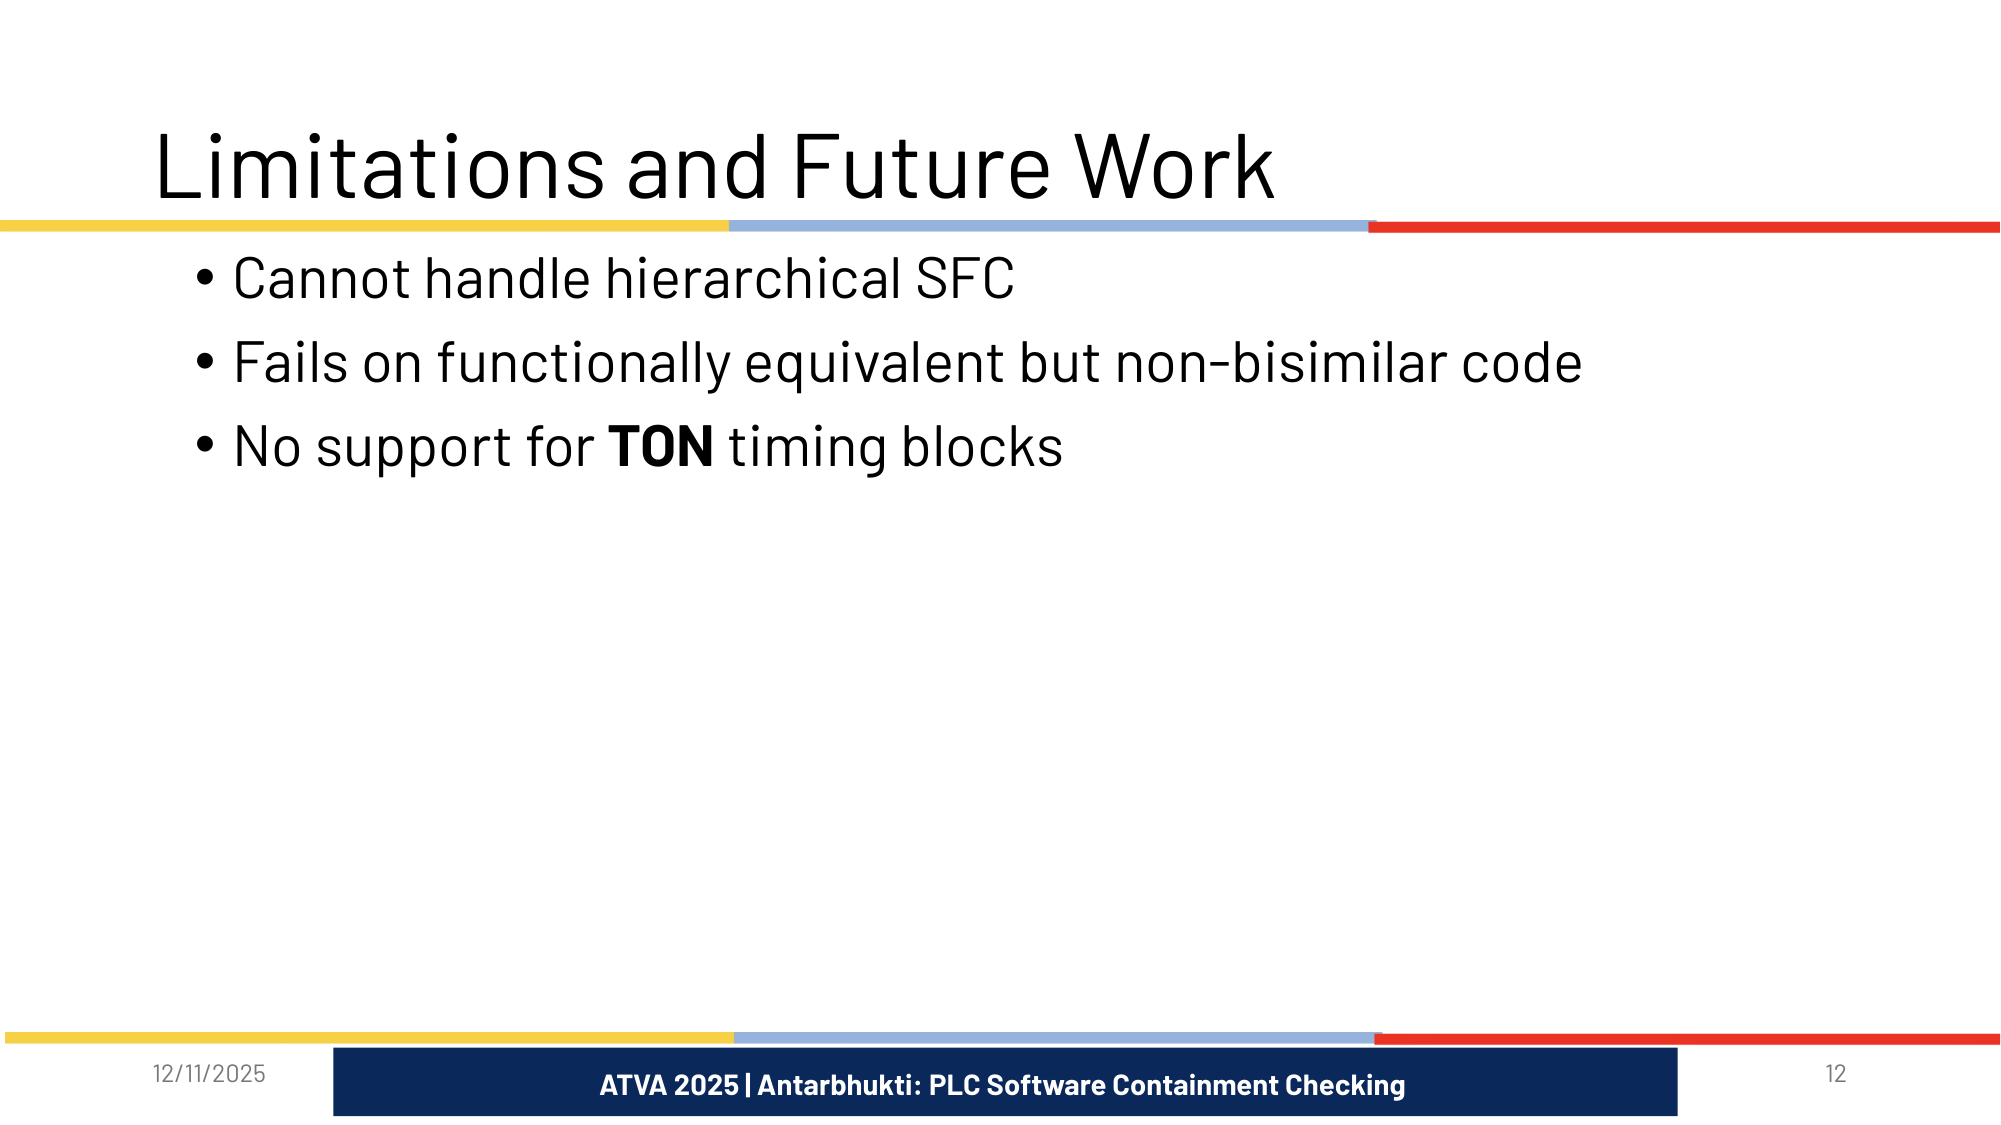

# Limitations and Future Work
Cannot handle hierarchical SFC
Fails on functionally equivalent but non-bisimilar code
No support for TON timing blocks
12/11/2025
12